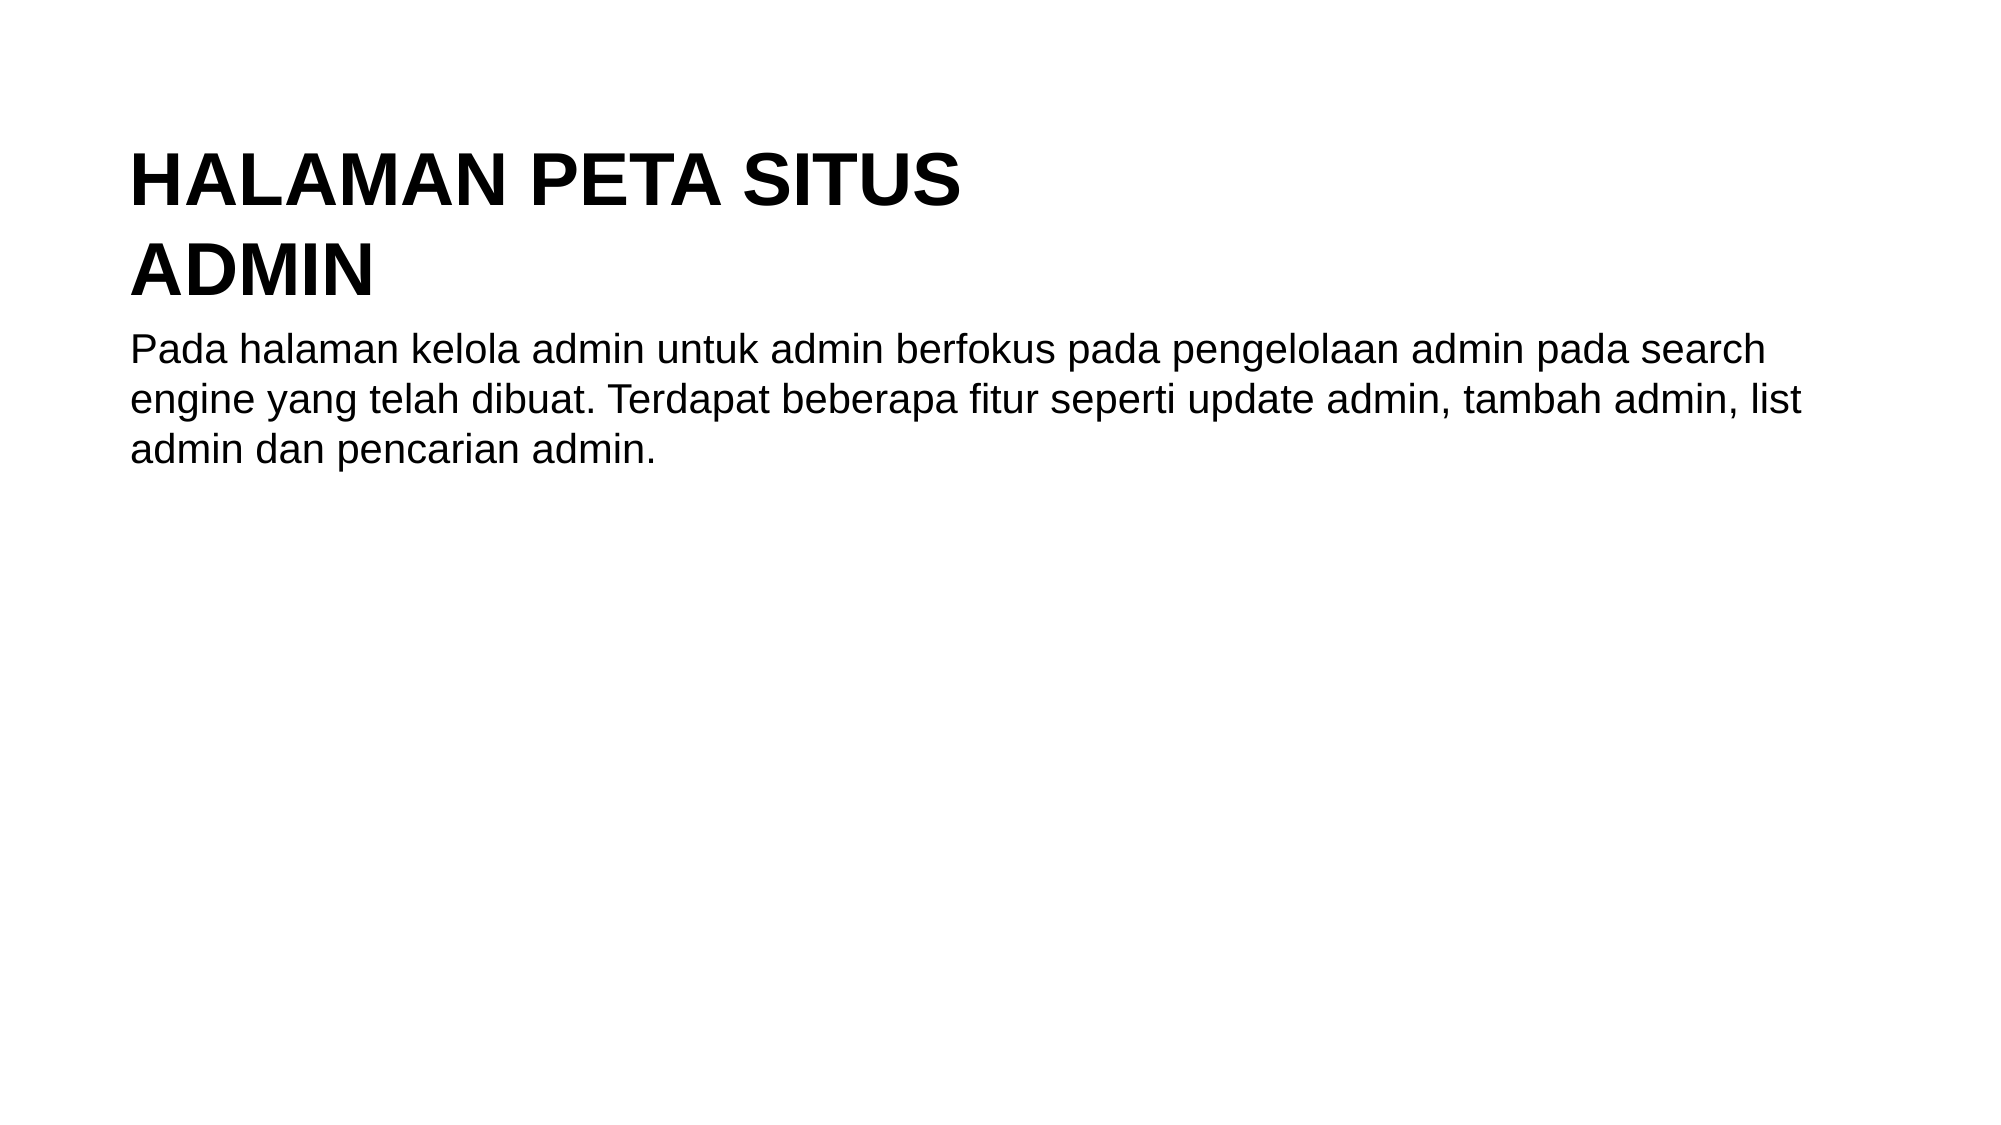

HALAMAN PETA SITUS ADMIN
Pada halaman kelola admin untuk admin berfokus pada pengelolaan admin pada search engine yang telah dibuat. Terdapat beberapa fitur seperti update admin, tambah admin, list admin dan pencarian admin.